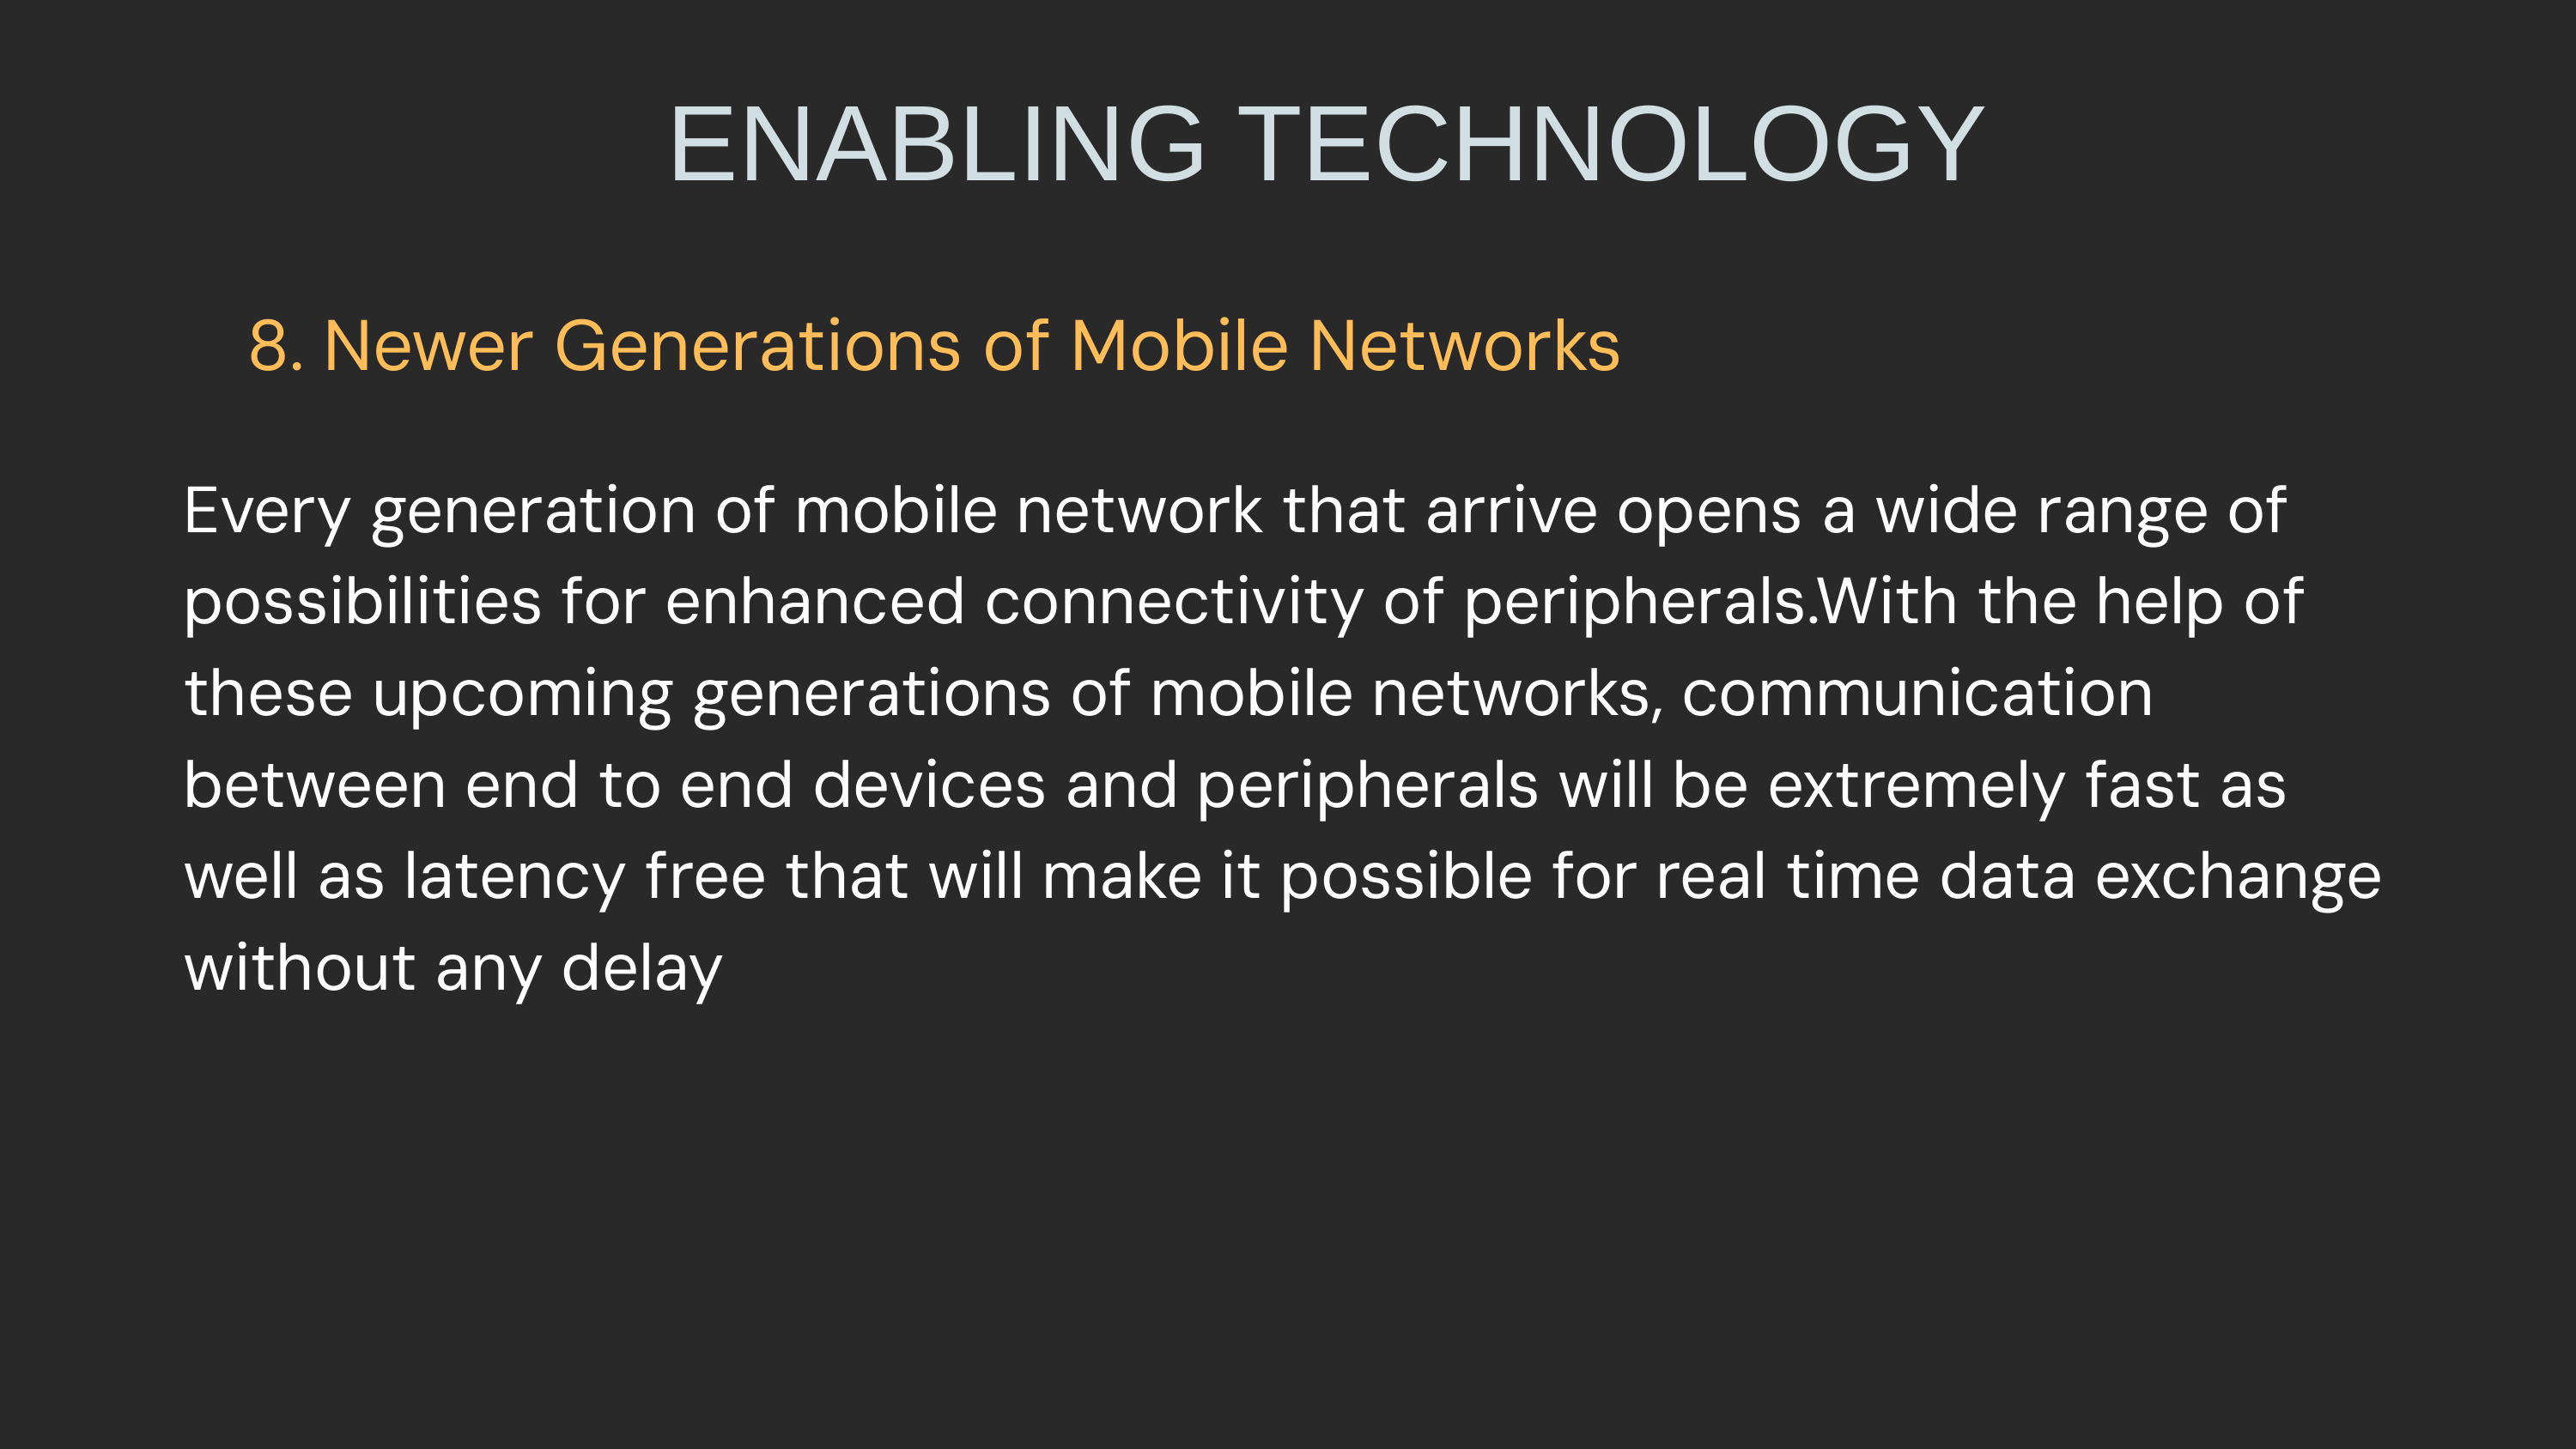

ENABLING TECHNOLOGY
8. Newer Generations of Mobile Networks
Every generation of mobile network that arrive opens a wide range of possibilities for enhanced connectivity of peripherals.With the help of these upcoming generations of mobile networks, communication between end to end devices and peripherals will be extremely fast as well as latency free that will make it possible for real time data exchange without any delay